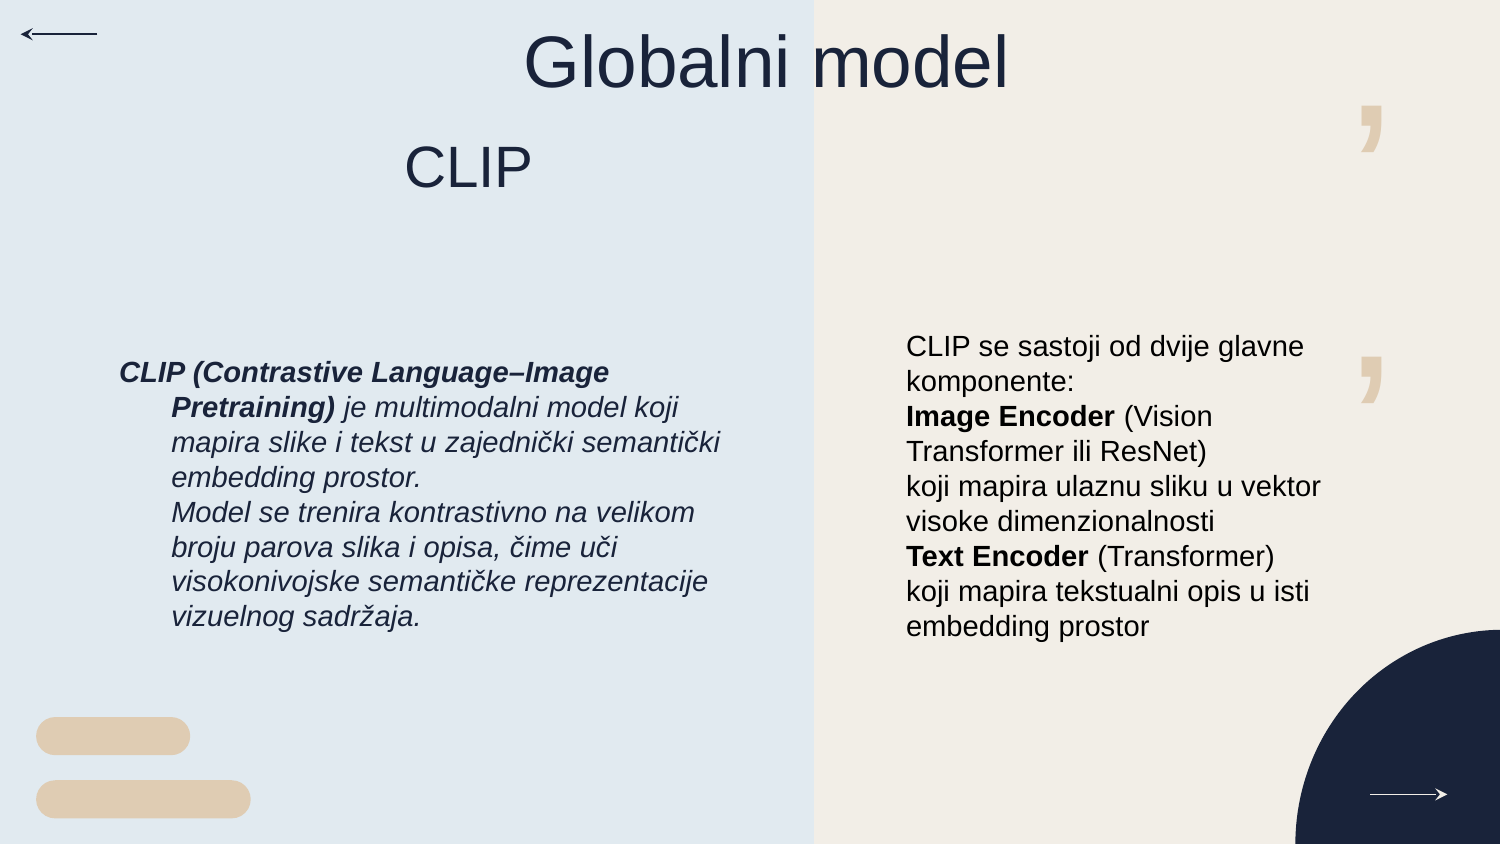

Globalni model
CLIP
CLIP se sastoji od dvije glavne komponente:
Image Encoder (Vision Transformer ili ResNet)
koji mapira ulaznu sliku u vektor visoke dimenzionalnosti
Text Encoder (Transformer)
koji mapira tekstualni opis u isti embedding prostor
CLIP (Contrastive Language–Image Pretraining) je multimodalni model koji mapira slike i tekst u zajednički semantički embedding prostor.
Model se trenira kontrastivno na velikom broju parova slika i opisa, čime uči visokonivojske semantičke reprezentacije vizuelnog sadržaja.